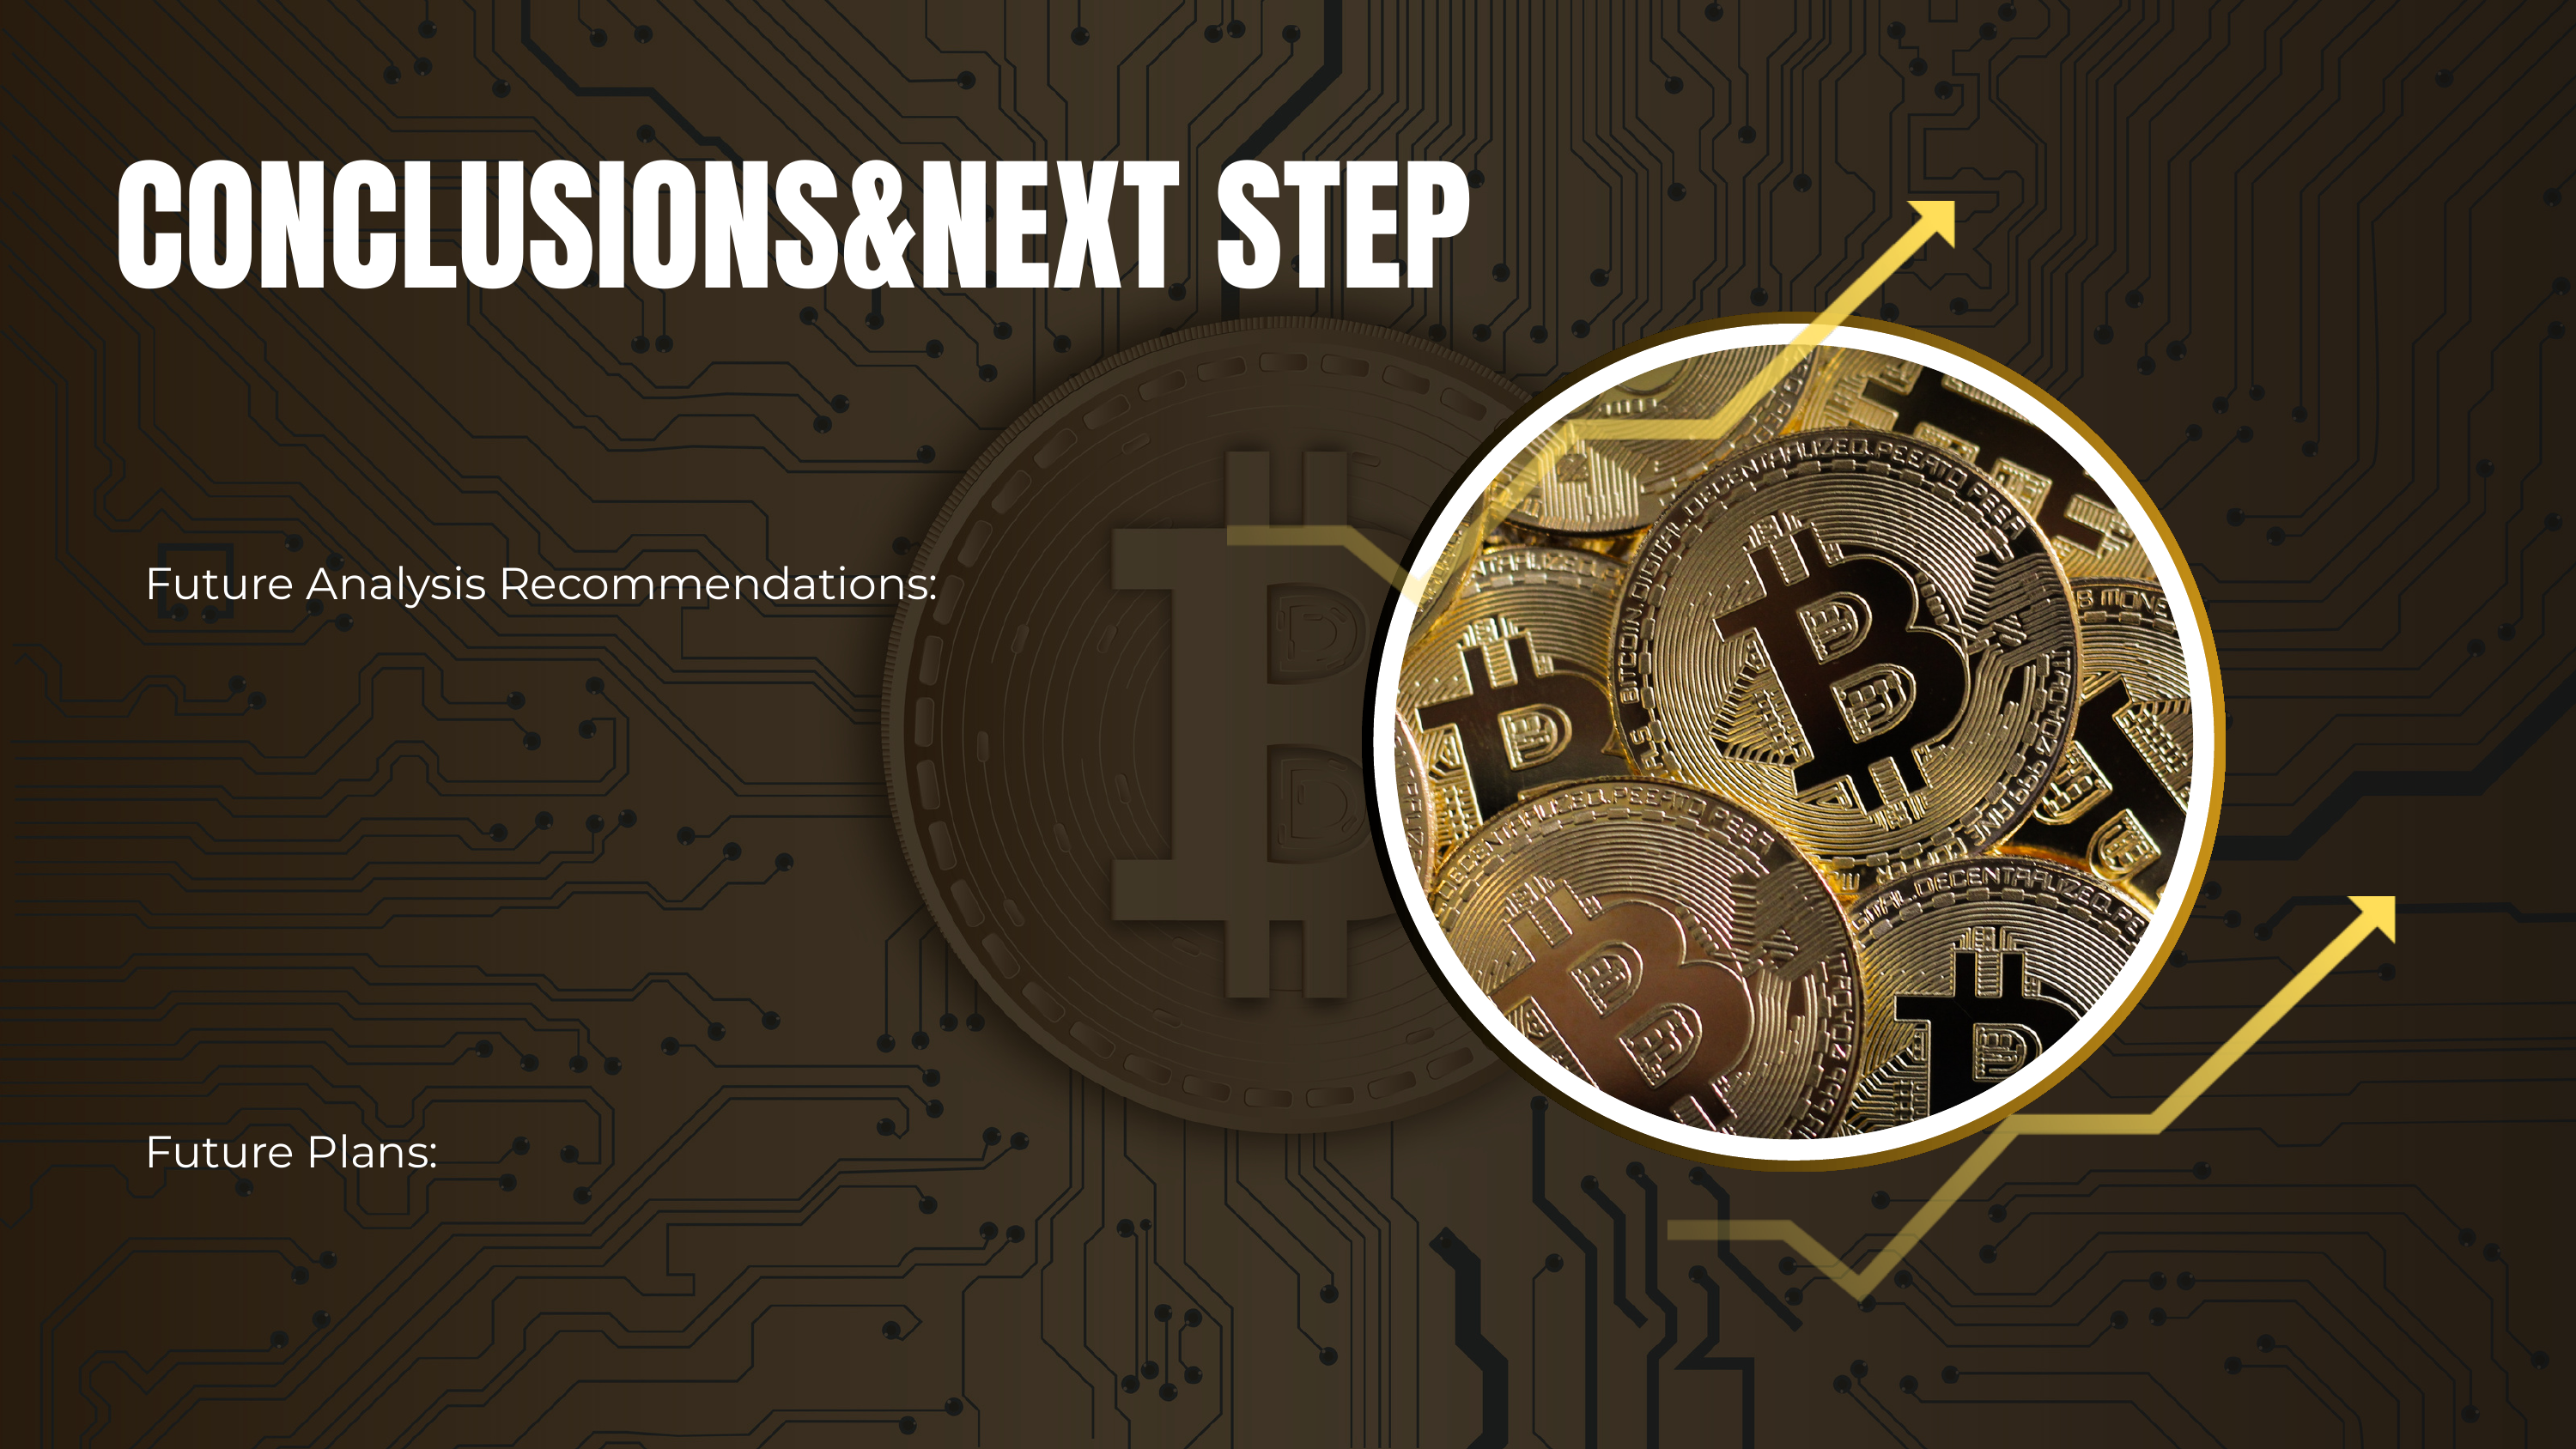

CONCLUSIONS&NEXT STEP

Future Analysis Recommendations:

Future Plans: